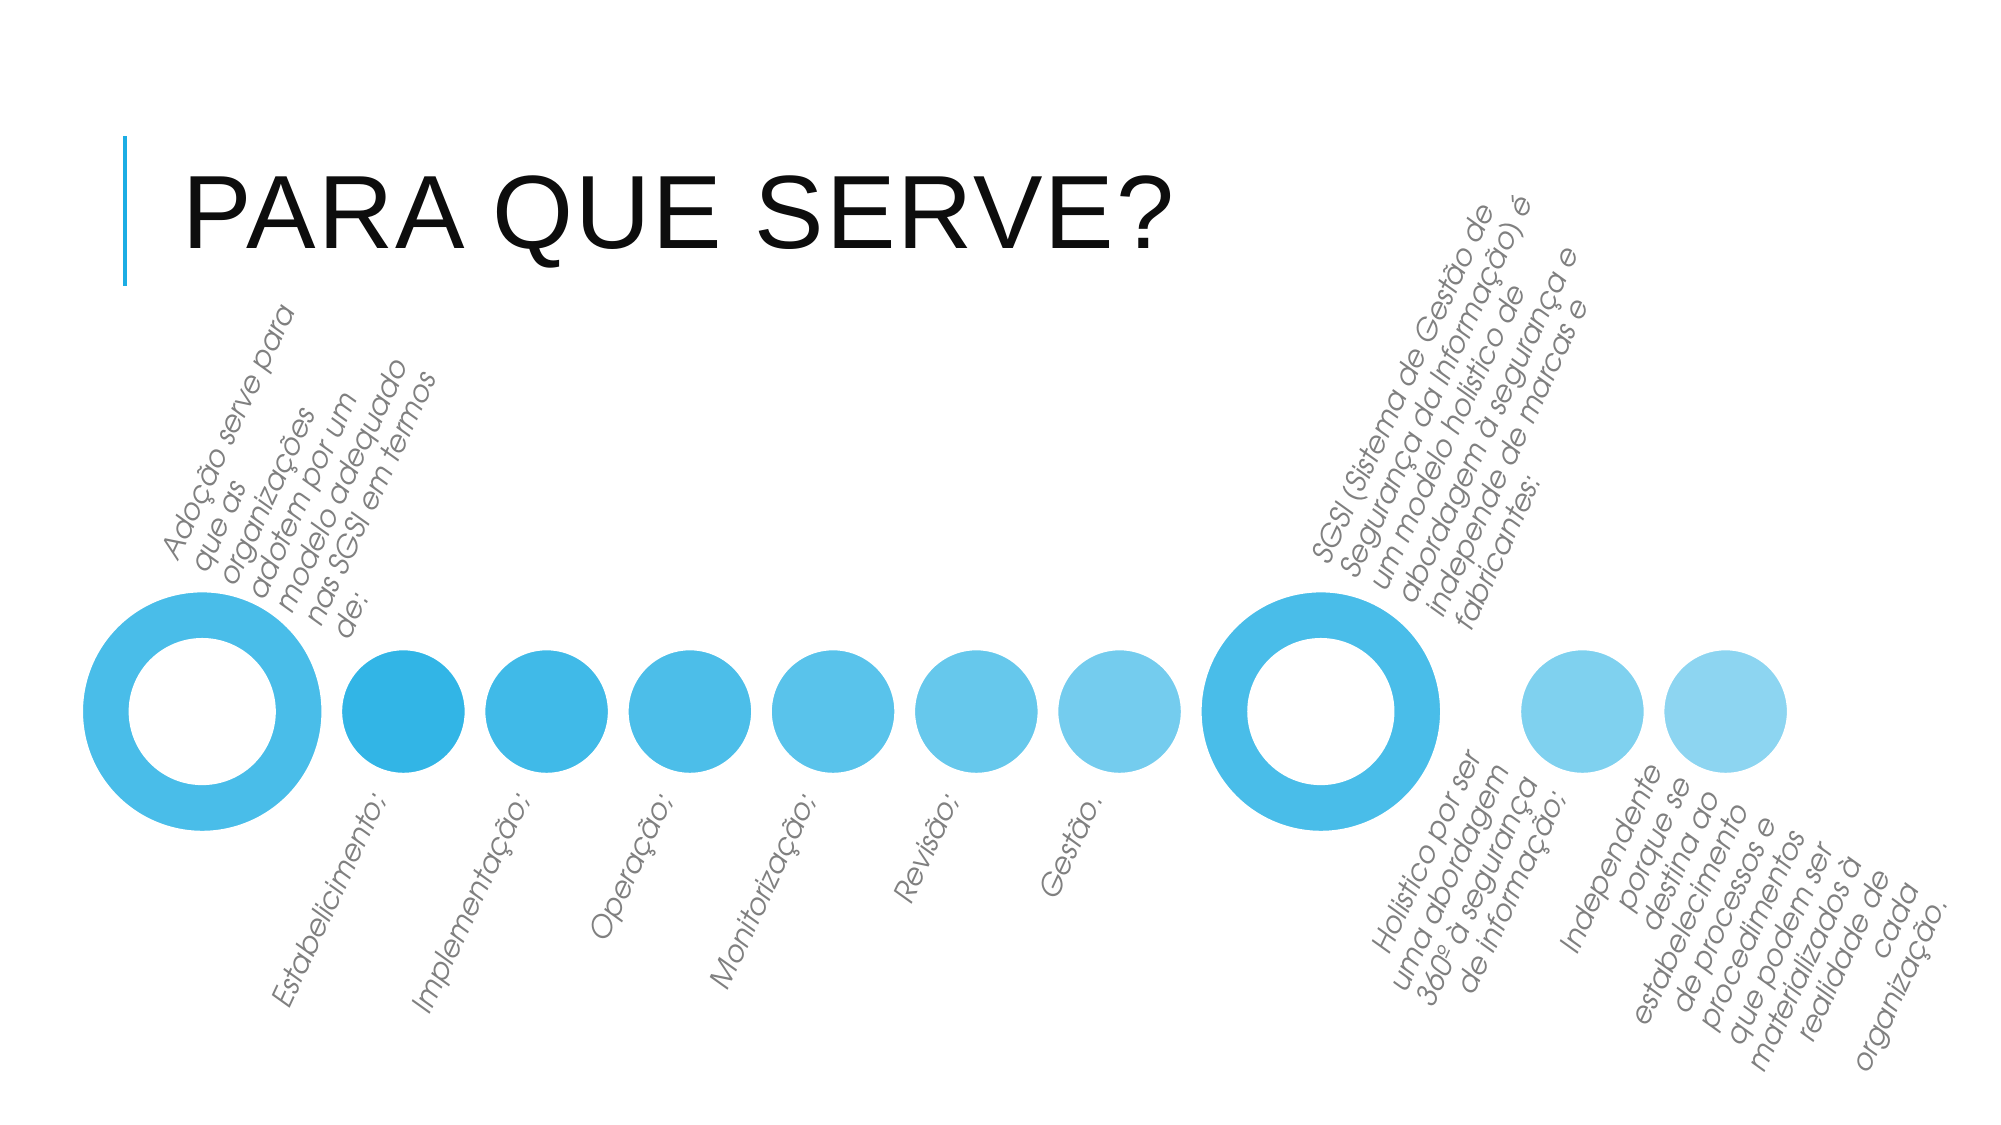

# Para que serve?
Adoção serve para que as organizações adotem por um modelo adequado nas SGSI em termos de:
Estabelicimento;
Implementação;
Operação;
Monitorização;
Revisão;
Gestão.
SGSI (Sistema de Gestão de Segurança da Informação) é um modelo holistico de abordagem à segurança e independe de marcas e fabricantes:
Holistico por ser uma abordagem 360º à segurança de informação;
Independente porque se destina ao estabelecimento de processos e procedimentos que podem ser materializados à realidade de cada organização.